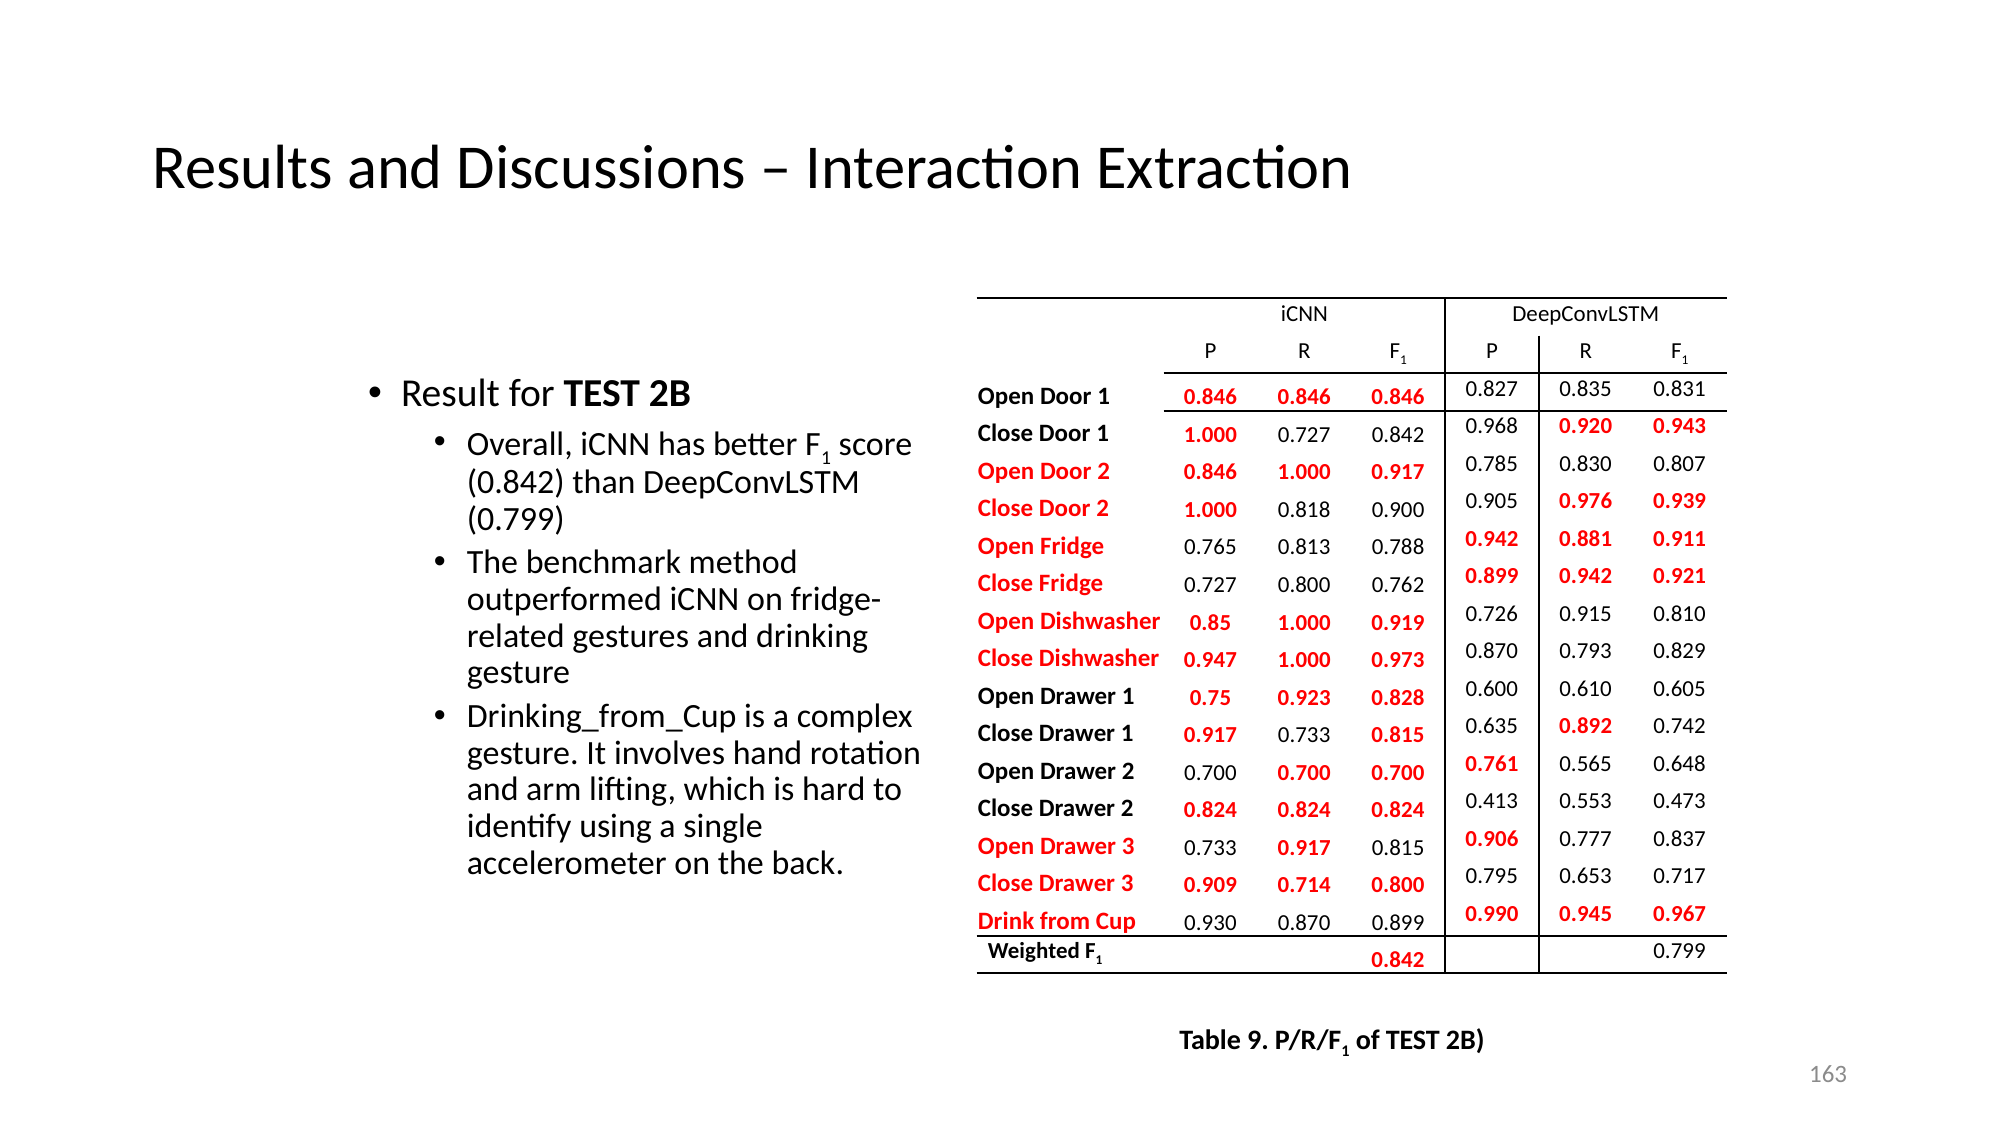

# Results and Discussions – Interaction Extraction
|  | iCNN |  |  | DeepConvLSTM |  |  |
| --- | --- | --- | --- | --- | --- | --- |
|  | P | R | F1 | P | R | F1 |
| Open Door 1 | 0.846 | 0.846 | 0.846 | 0.827 | 0.835 | 0.831 |
| Close Door 1 | 1.000 | 0.727 | 0.842 | 0.968 | 0.920 | 0.943 |
| Open Door 2 | 0.846 | 1.000 | 0.917 | 0.785 | 0.830 | 0.807 |
| Close Door 2 | 1.000 | 0.818 | 0.900 | 0.905 | 0.976 | 0.939 |
| Open Fridge | 0.765 | 0.813 | 0.788 | 0.942 | 0.881 | 0.911 |
| Close Fridge | 0.727 | 0.800 | 0.762 | 0.899 | 0.942 | 0.921 |
| Open Dishwasher | 0.85 | 1.000 | 0.919 | 0.726 | 0.915 | 0.810 |
| Close Dishwasher | 0.947 | 1.000 | 0.973 | 0.870 | 0.793 | 0.829 |
| Open Drawer 1 | 0.75 | 0.923 | 0.828 | 0.600 | 0.610 | 0.605 |
| Close Drawer 1 | 0.917 | 0.733 | 0.815 | 0.635 | 0.892 | 0.742 |
| Open Drawer 2 | 0.700 | 0.700 | 0.700 | 0.761 | 0.565 | 0.648 |
| Close Drawer 2 | 0.824 | 0.824 | 0.824 | 0.413 | 0.553 | 0.473 |
| Open Drawer 3 | 0.733 | 0.917 | 0.815 | 0.906 | 0.777 | 0.837 |
| Close Drawer 3 | 0.909 | 0.714 | 0.800 | 0.795 | 0.653 | 0.717 |
| Drink from Cup | 0.930 | 0.870 | 0.899 | 0.990 | 0.945 | 0.967 |
| Weighted F1 |  |  | 0.842 |  |  | 0.799 |
Result for TEST 2B
Overall, iCNN has better F1 score (0.842) than DeepConvLSTM (0.799)
The benchmark method outperformed iCNN on fridge-related gestures and drinking gesture
Drinking_from_Cup is a complex gesture. It involves hand rotation and arm lifting, which is hard to identify using a single accelerometer on the back.

Table 9. P/R/F1 of TEST 2B)
163